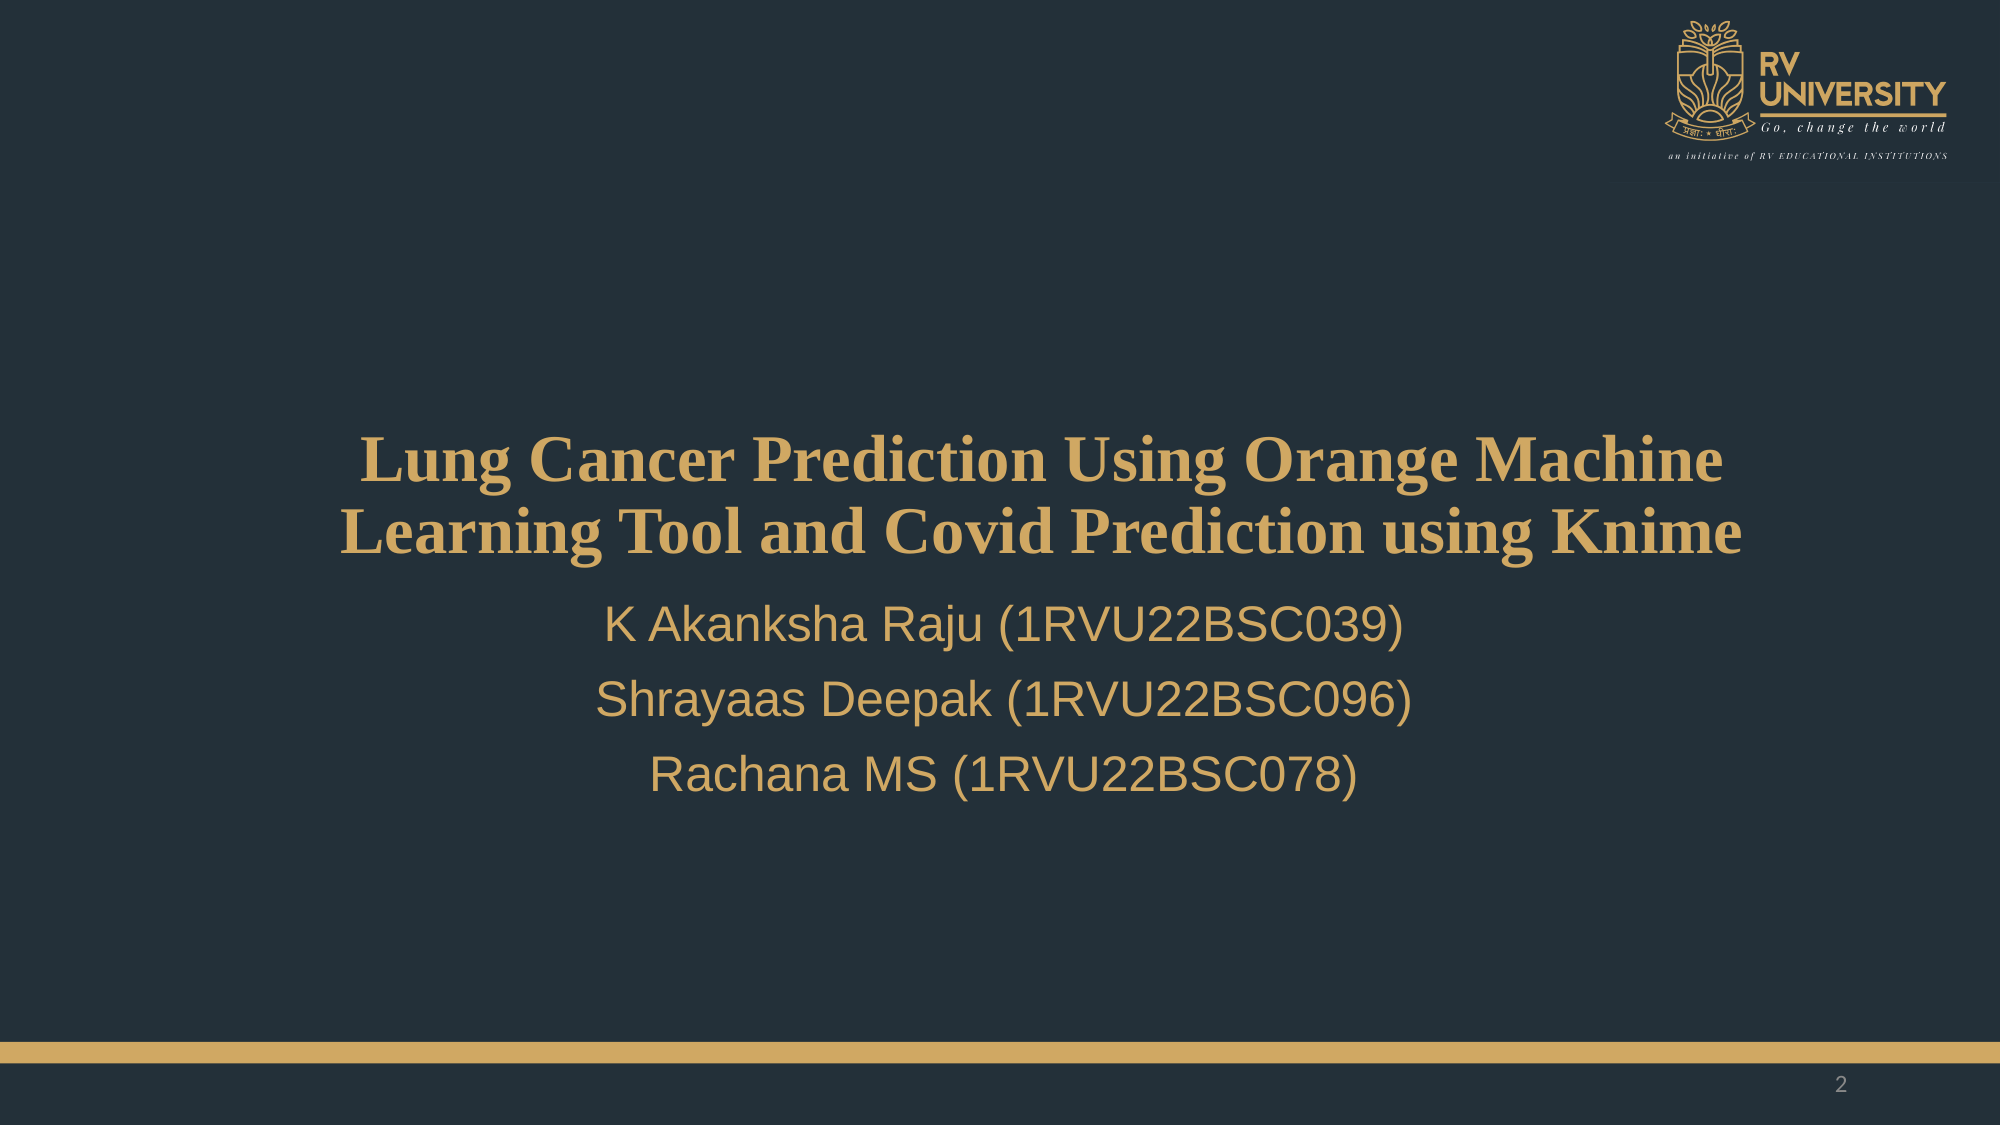

# Lung Cancer Prediction Using Orange Machine Learning Tool and Covid Prediction using Knime
K Akanksha Raju (1RVU22BSC039)
Shrayaas Deepak (1RVU22BSC096)
Rachana MS (1RVU22BSC078)

2